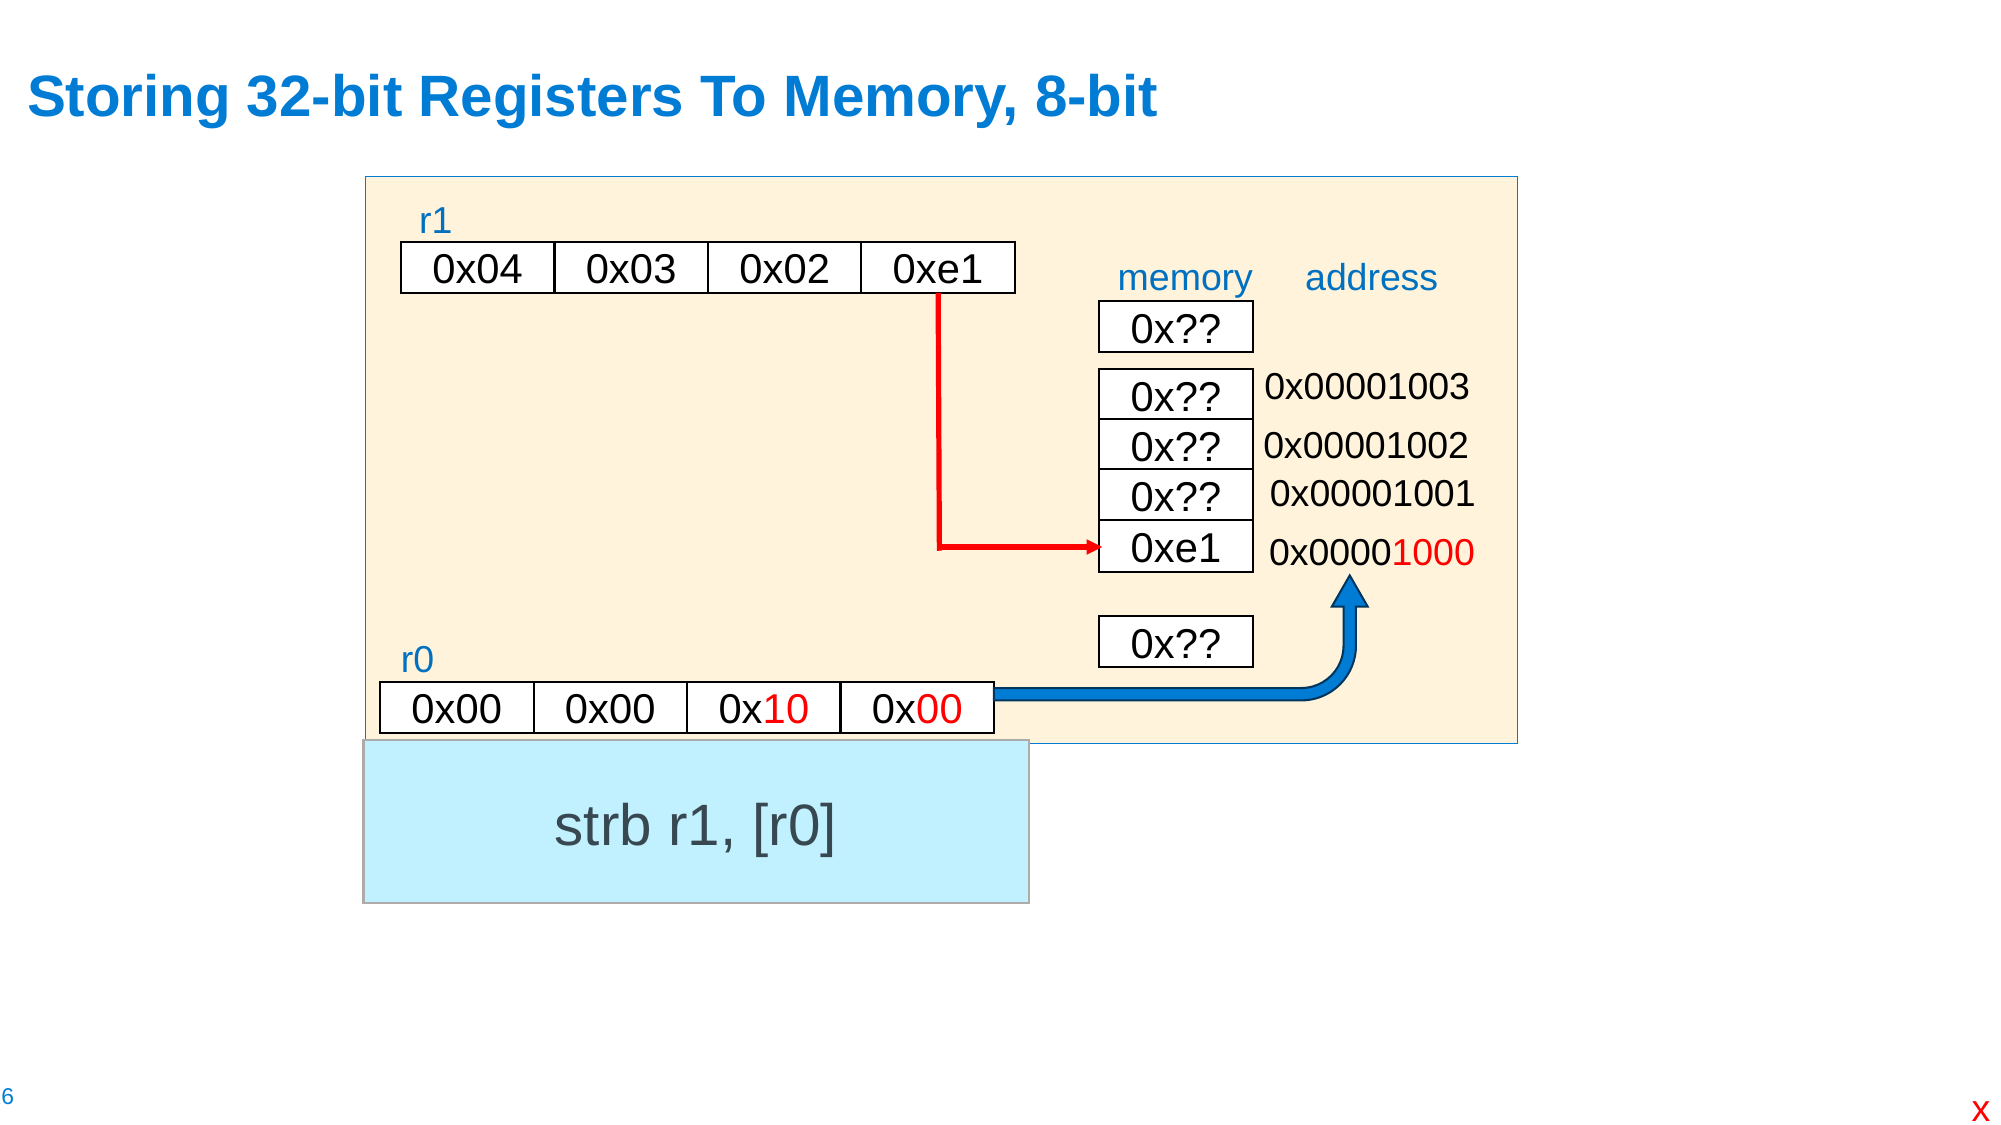

# Storing 32-bit Registers To Memory, 8-bit

r1
0xe1
0x03
0x02
0x04
memory     address
0x??
0x00001003
0x??
0x00001002
0x??

0x00001001
0x??
0xe1
0x00001000
0x??
r0
0x00
0x00
0x10
0x00
strb r1, [r0]
x